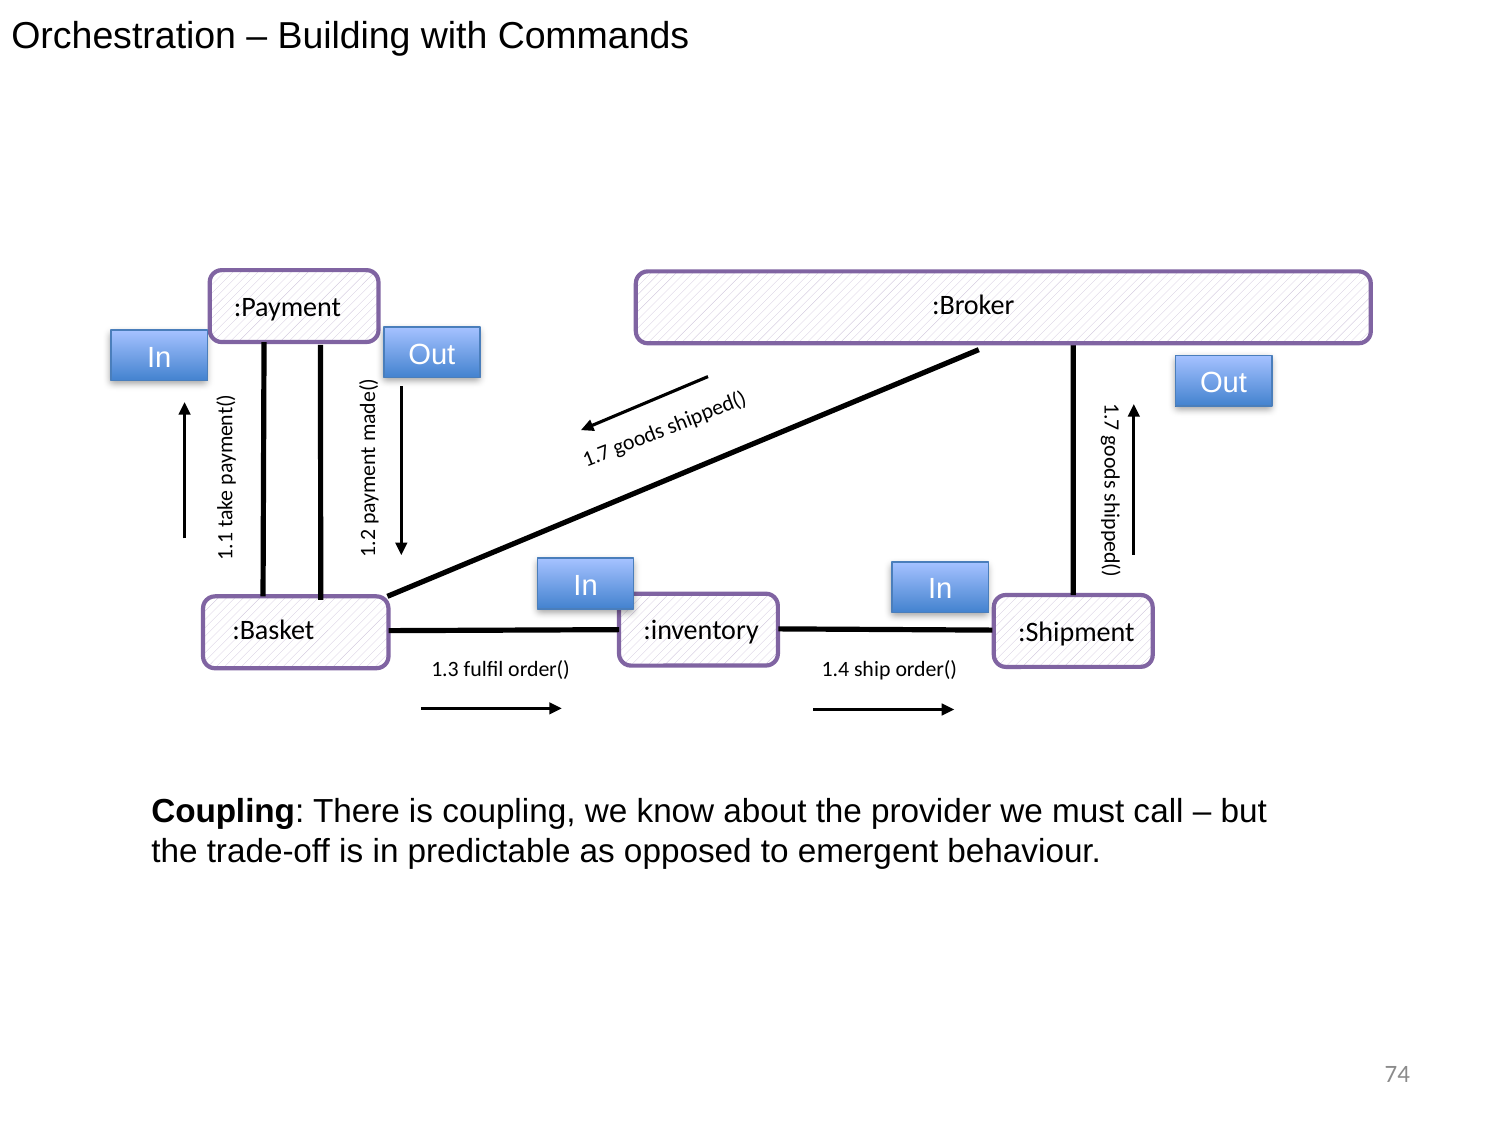

Orchestration – Building with Commands

:Broker
:Payment
Out
In
Out
1.7 goods shipped()
1.2 payment made()
1.1 take payment()
1.7 goods shipped()
In
In

:Basket
:inventory
:Shipment
1.3 fulfil order()
1.4 ship order()
Coupling: There is coupling, we know about the provider we must call – but the trade-off is in predictable as opposed to emergent behaviour.
74